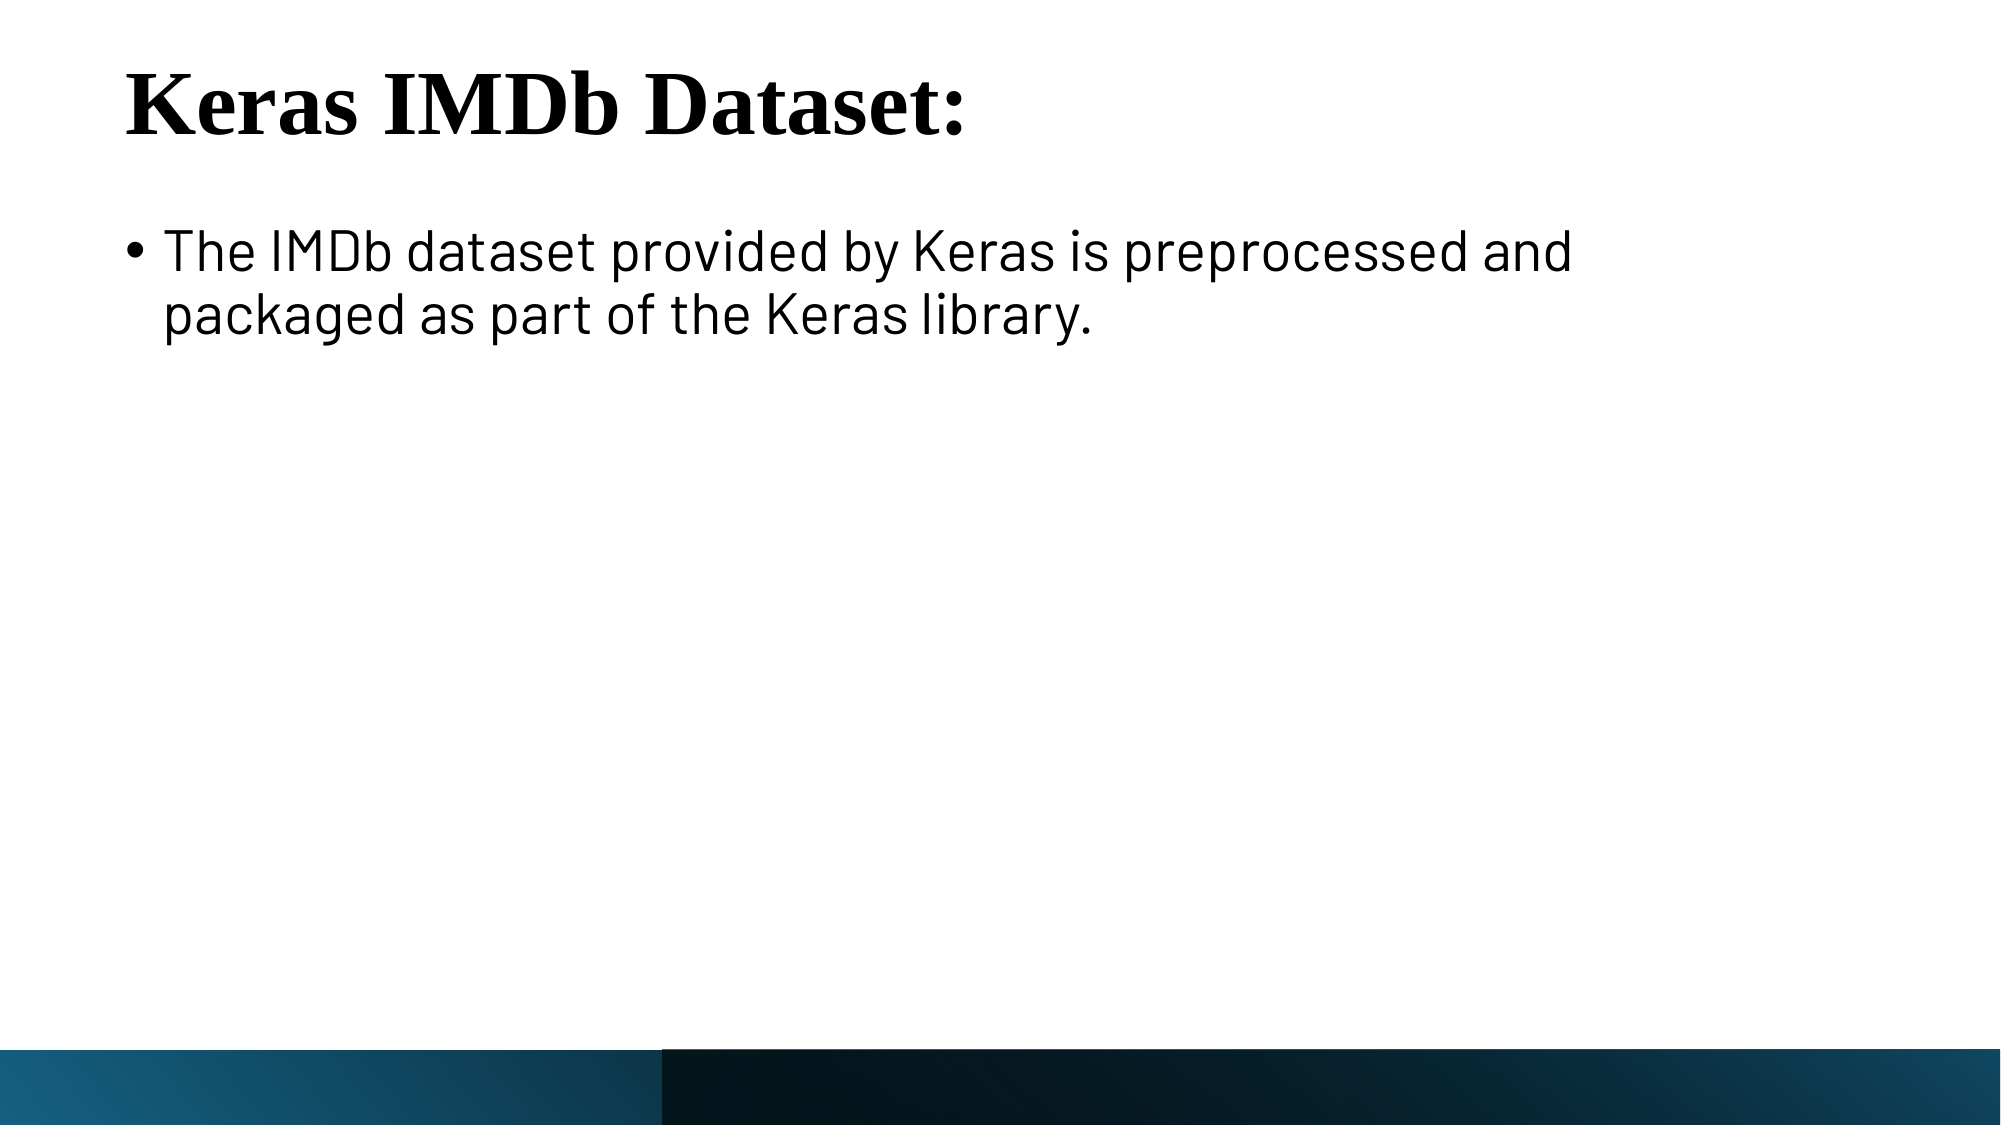

# Keras IMDb Dataset:
The IMDb dataset provided by Keras is preprocessed and packaged as part of the Keras library.